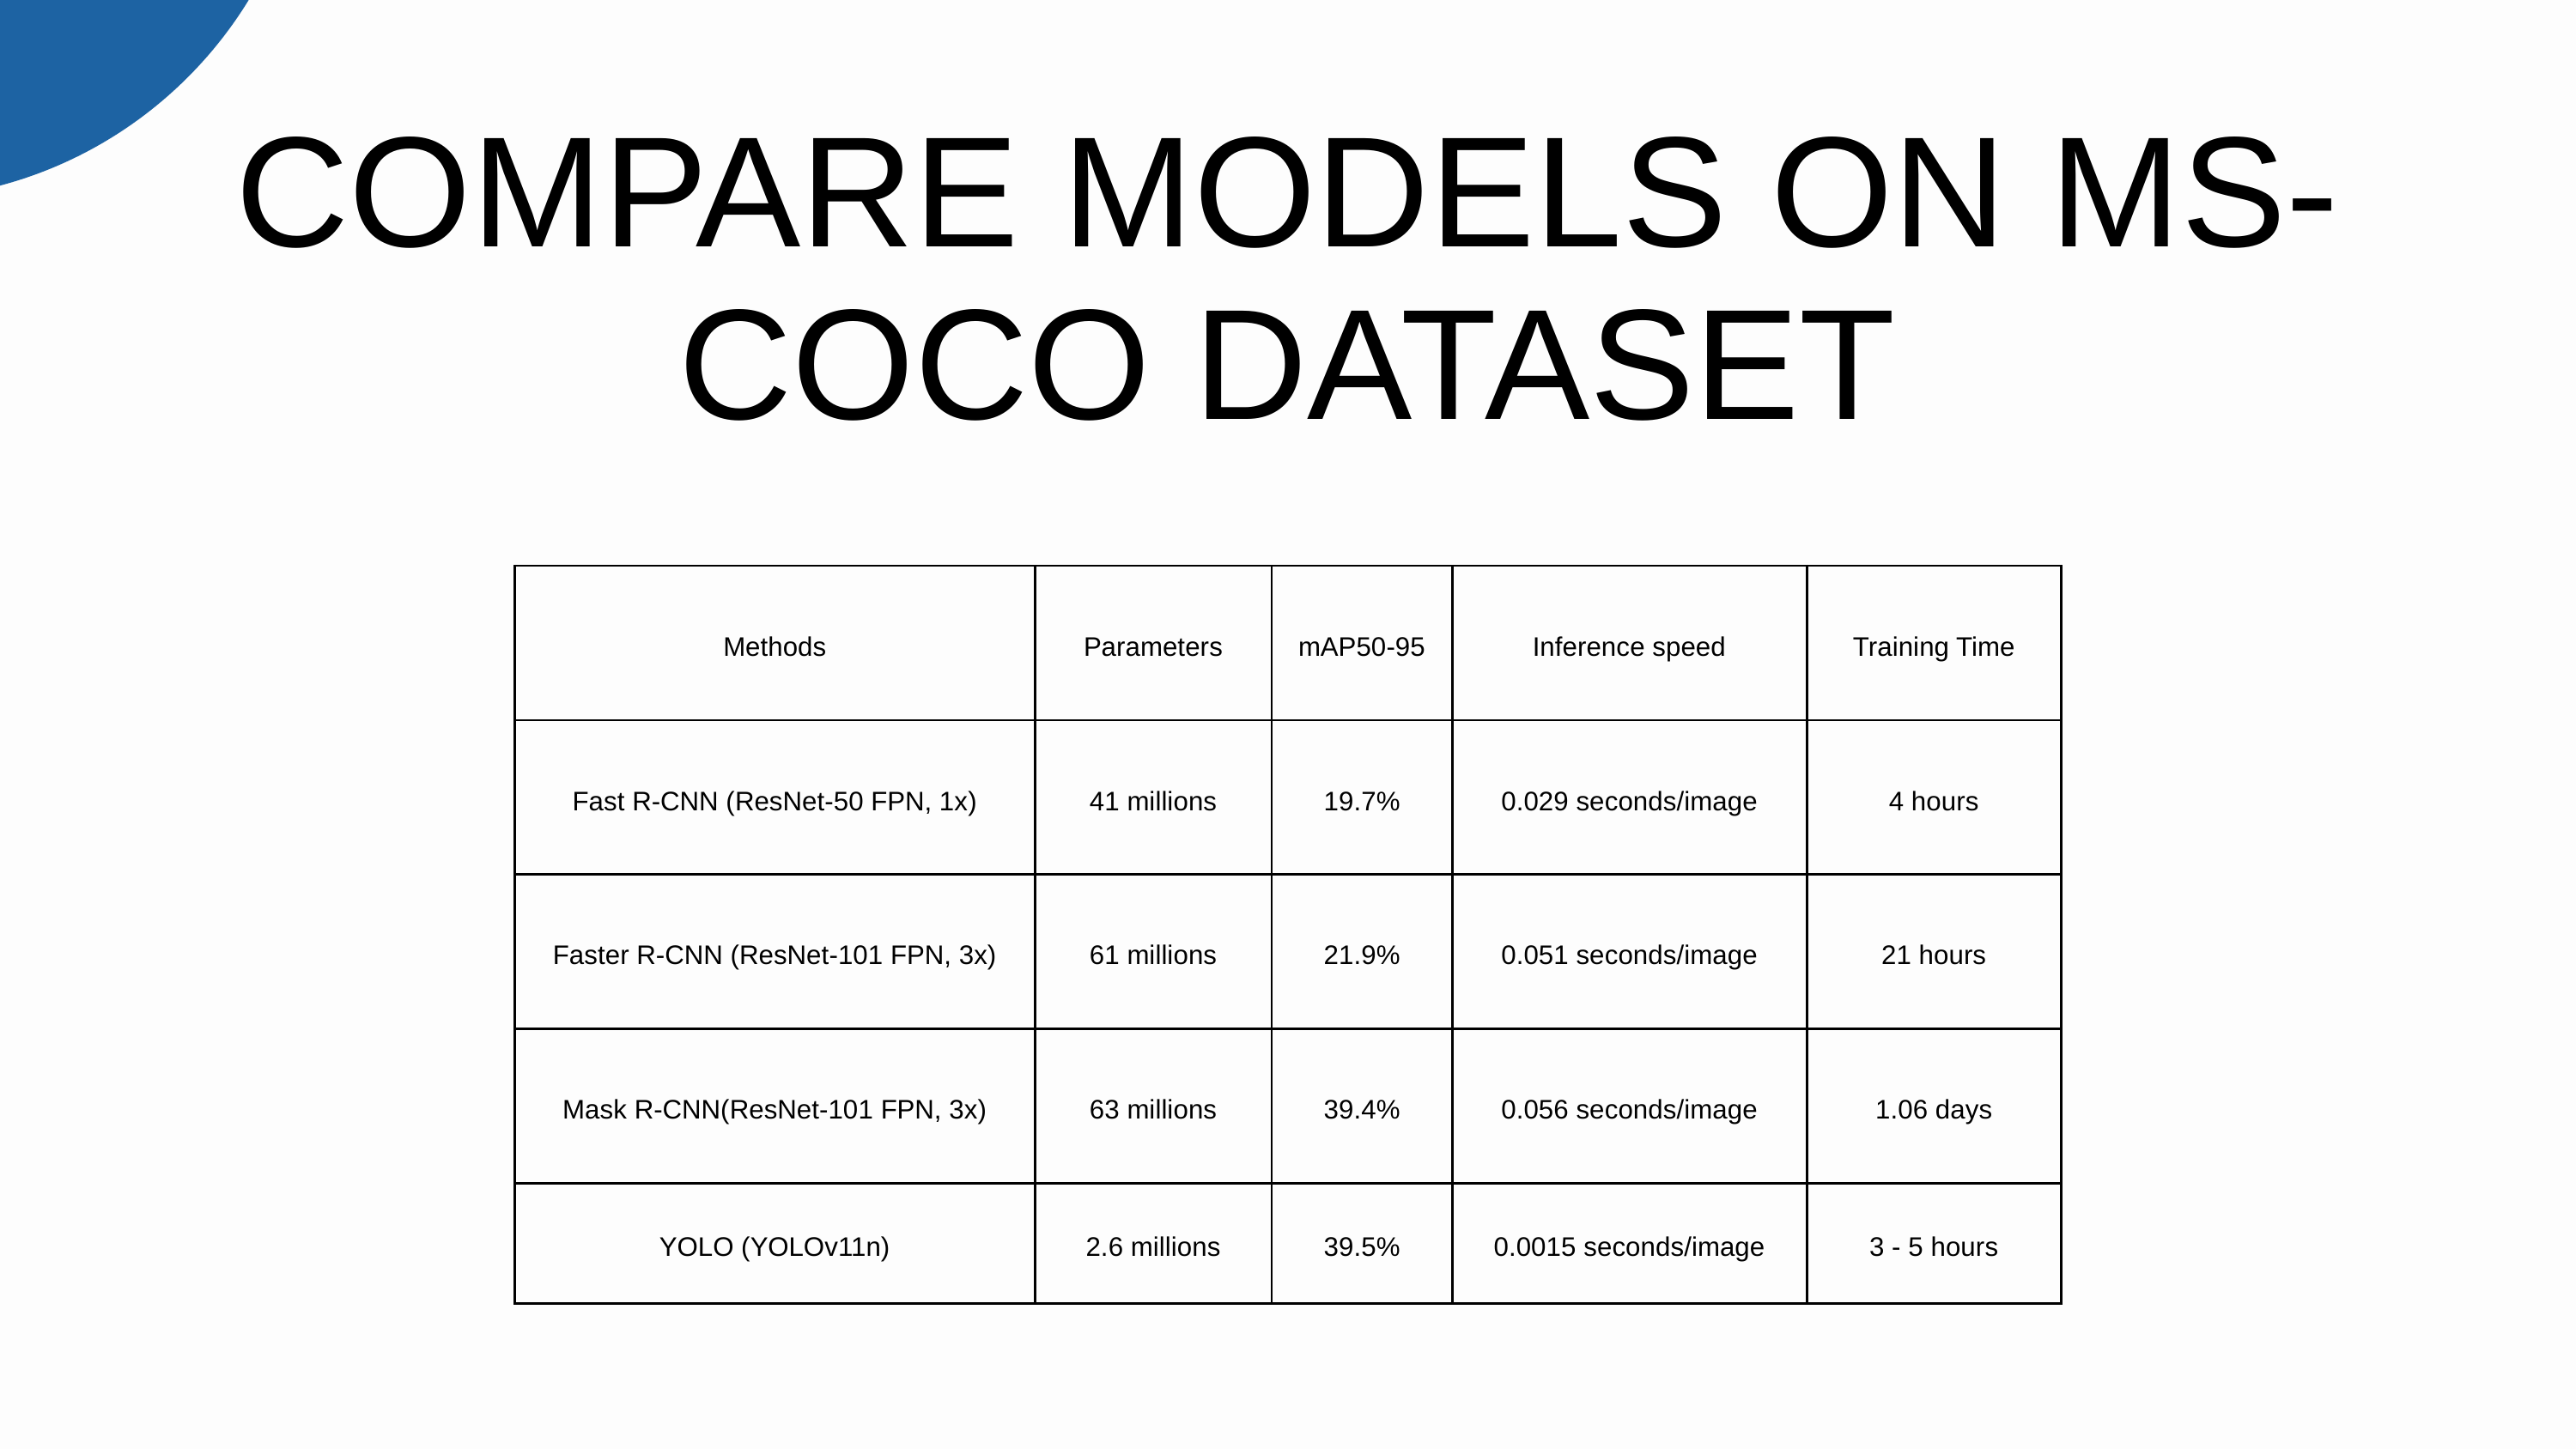

COMPARE MODELS ON MS-COCO DATASET
| Methods | Parameters | mAP50-95 | Inference speed | Training Time |
| --- | --- | --- | --- | --- |
| Fast R-CNN (ResNet-50 FPN, 1x) | 41 millions | 19.7% | 0.029 seconds/image | 4 hours |
| Faster R-CNN (ResNet-101 FPN, 3x) | 61 millions | 21.9% | 0.051 seconds/image | 21 hours |
| Mask R-CNN(ResNet-101 FPN, 3x) | 63 millions | 39.4% | 0.056 seconds/image | 1.06 days |
| YOLO (YOLOv11n) | 2.6 millions | 39.5% | 0.0015 seconds/image | 3 - 5 hours |